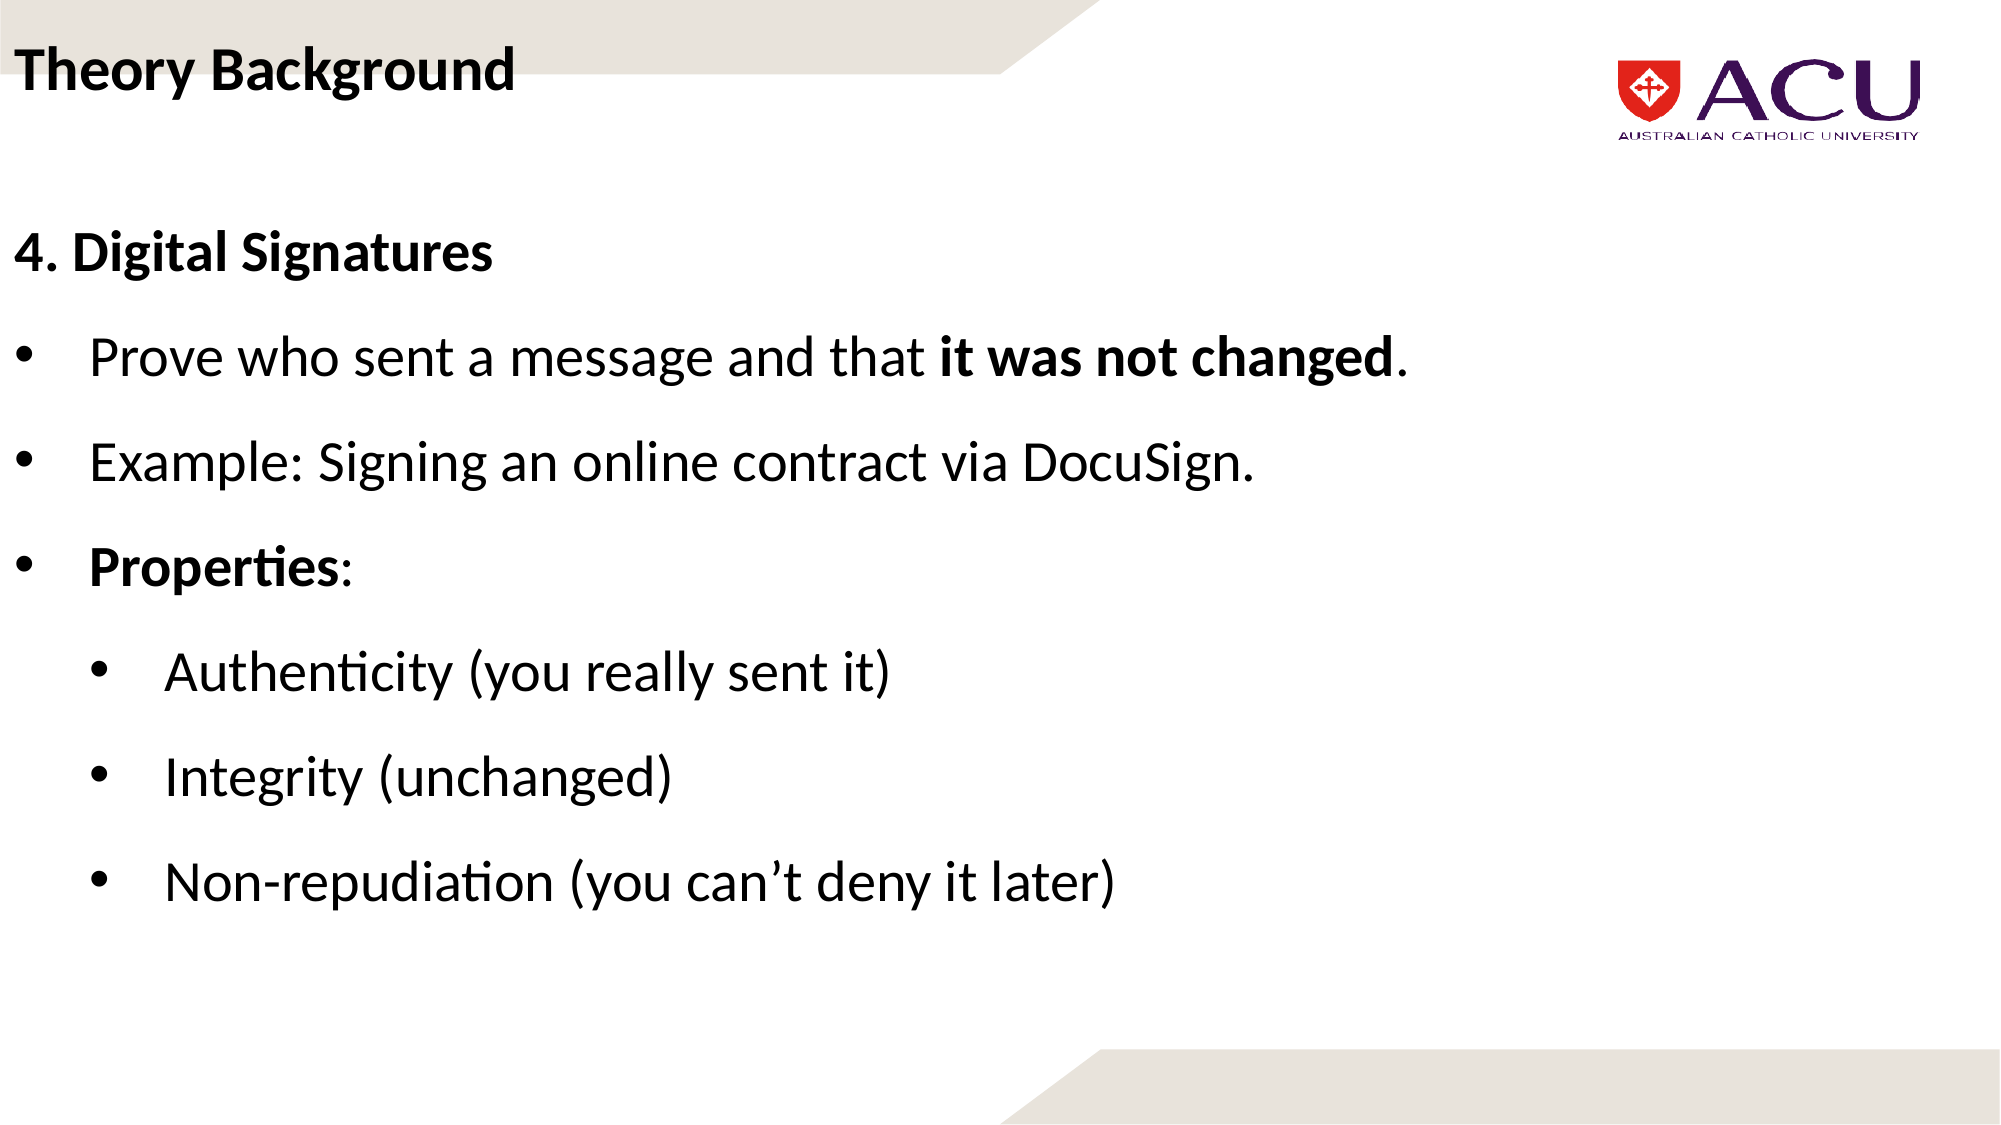

Theory Background
4. Digital Signatures
Prove who sent a message and that it was not changed.
Example: Signing an online contract via DocuSign.
Properties:
Authenticity (you really sent it)
Integrity (unchanged)
Non-repudiation (you can’t deny it later)